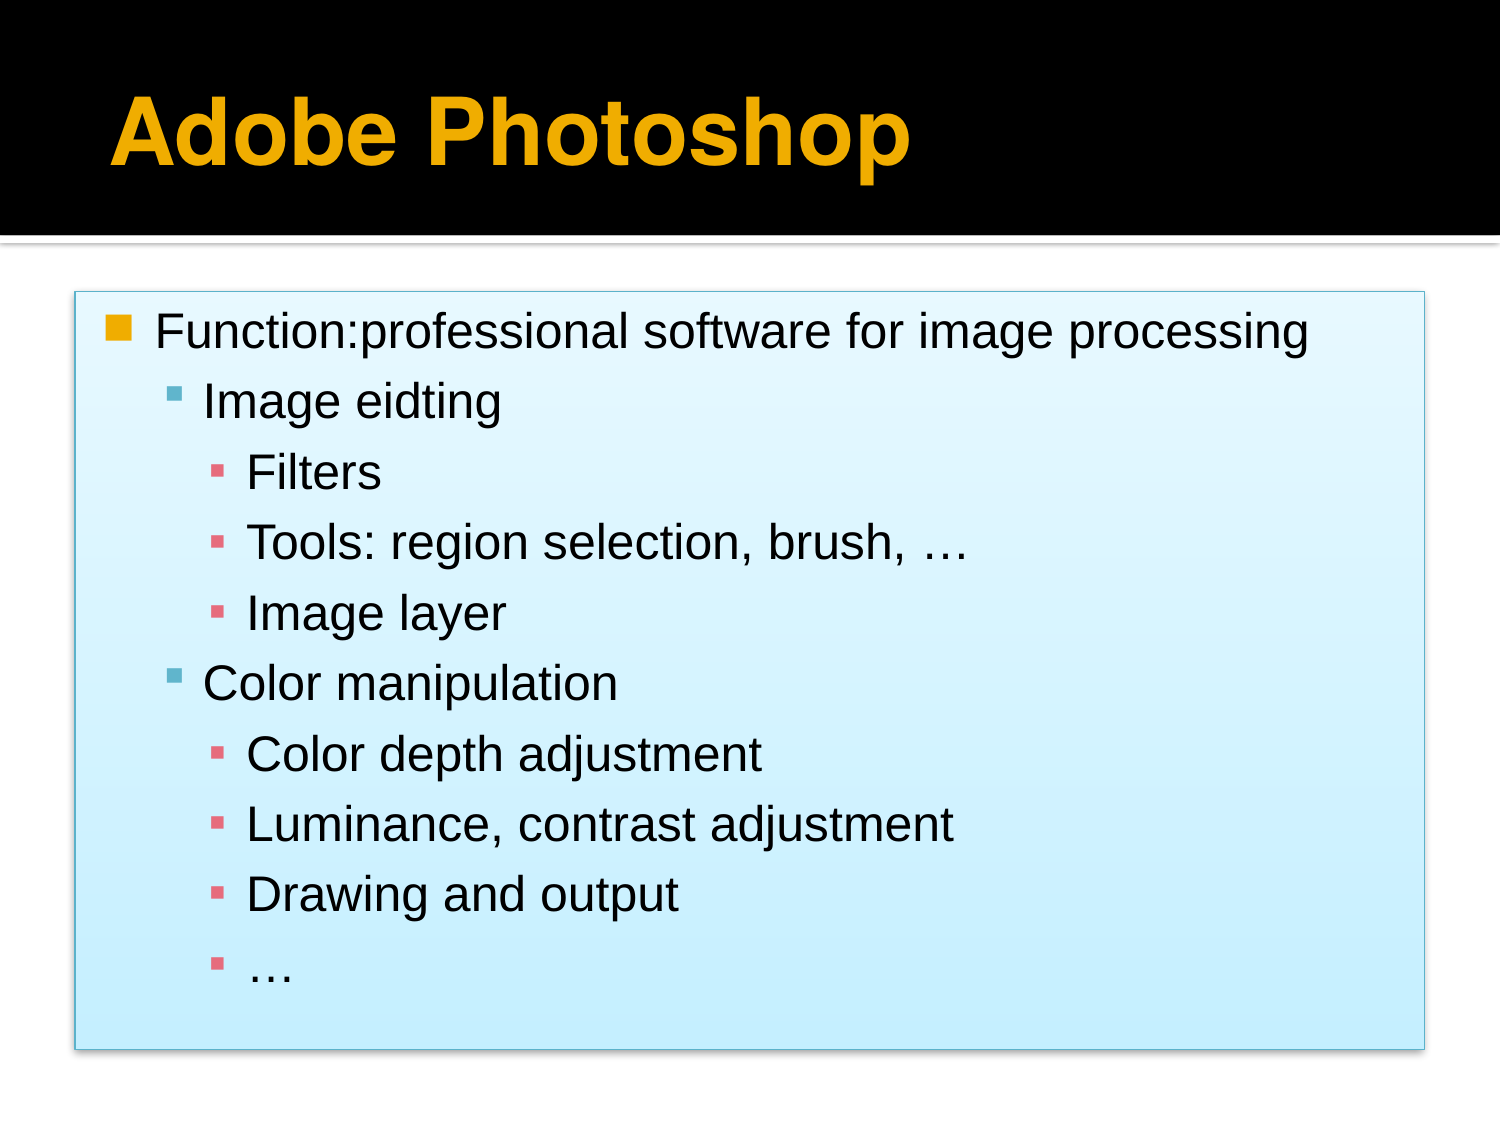

# Adobe Photoshop
Function:professional software for image processing
Image eidting
Filters
Tools: region selection, brush, …
Image layer
Color manipulation
Color depth adjustment
Luminance, contrast adjustment
Drawing and output
…